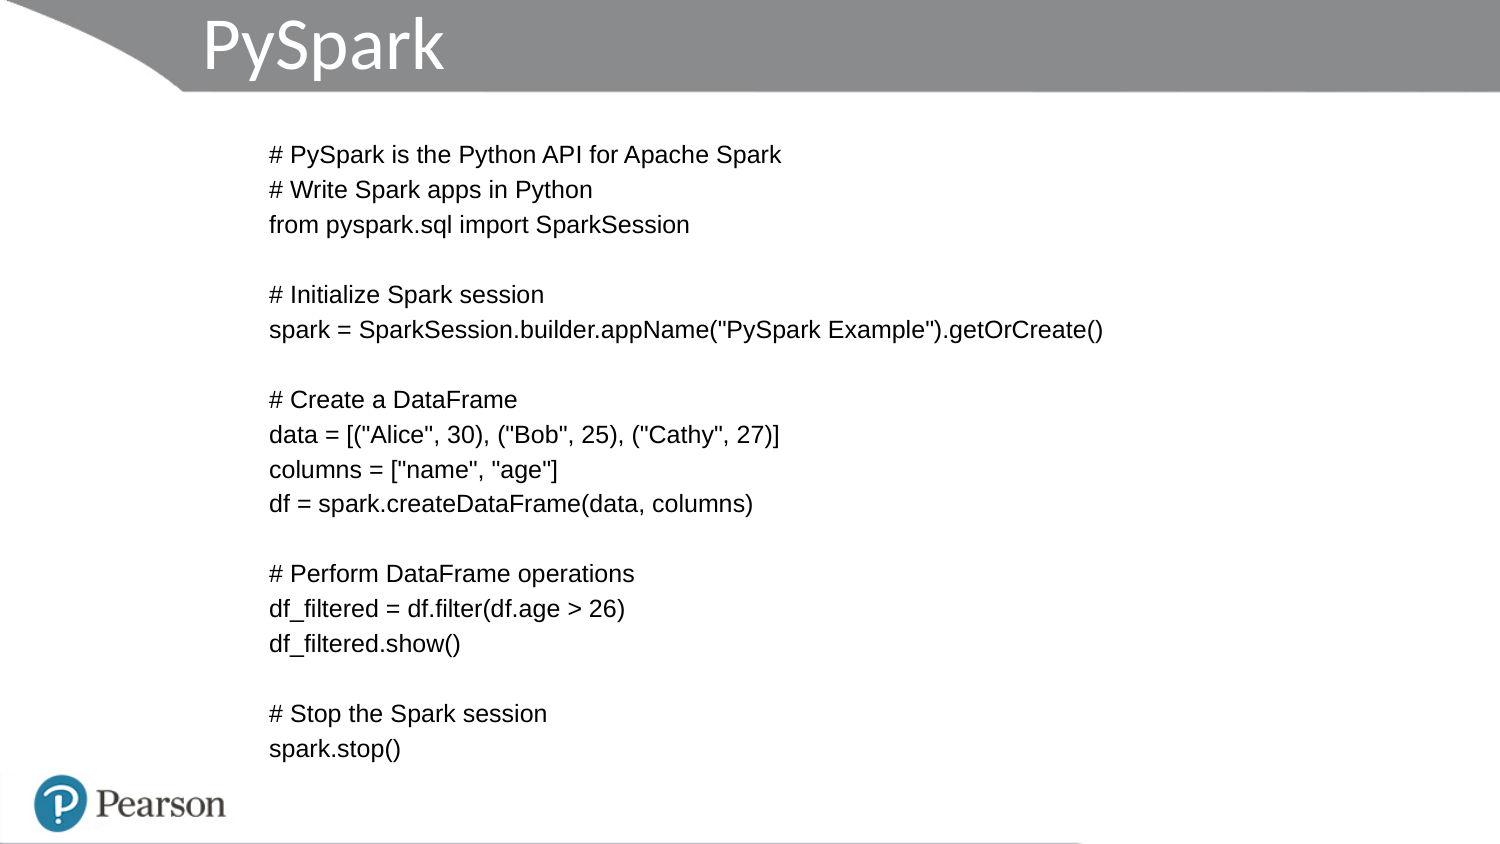

# PySpark
# PySpark is the Python API for Apache Spark
# Write Spark apps in Python
from pyspark.sql import SparkSession

# Initialize Spark session
spark = SparkSession.builder.appName("PySpark Example").getOrCreate()

# Create a DataFrame
data = [("Alice", 30), ("Bob", 25), ("Cathy", 27)]
columns = ["name", "age"]
df = spark.createDataFrame(data, columns)

# Perform DataFrame operations
df_filtered = df.filter(df.age > 26)
df_filtered.show()

# Stop the Spark session
spark.stop()